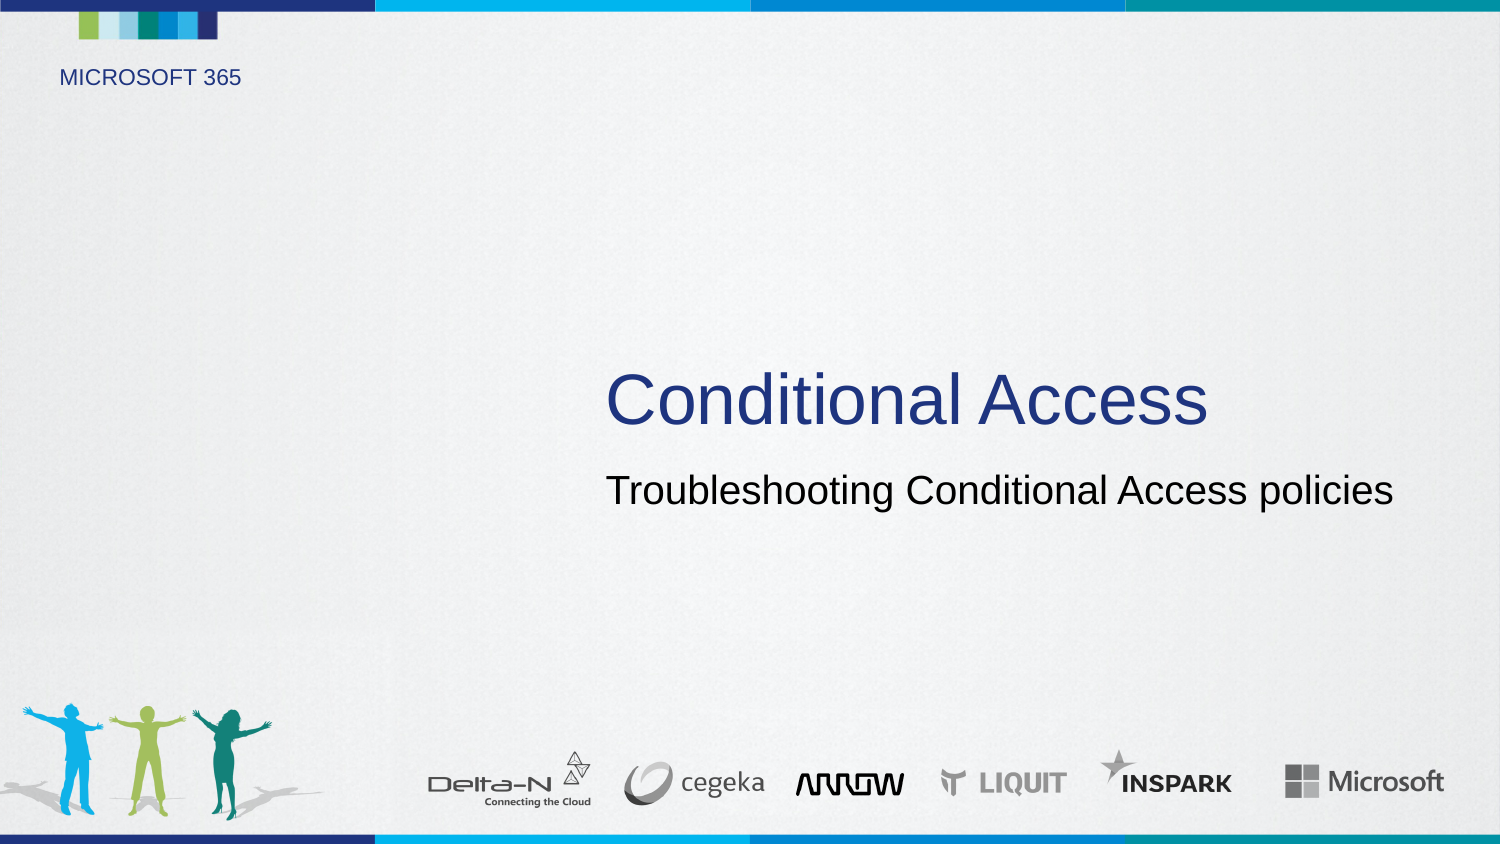

# Conditional Access
Troubleshooting Conditional Access policies